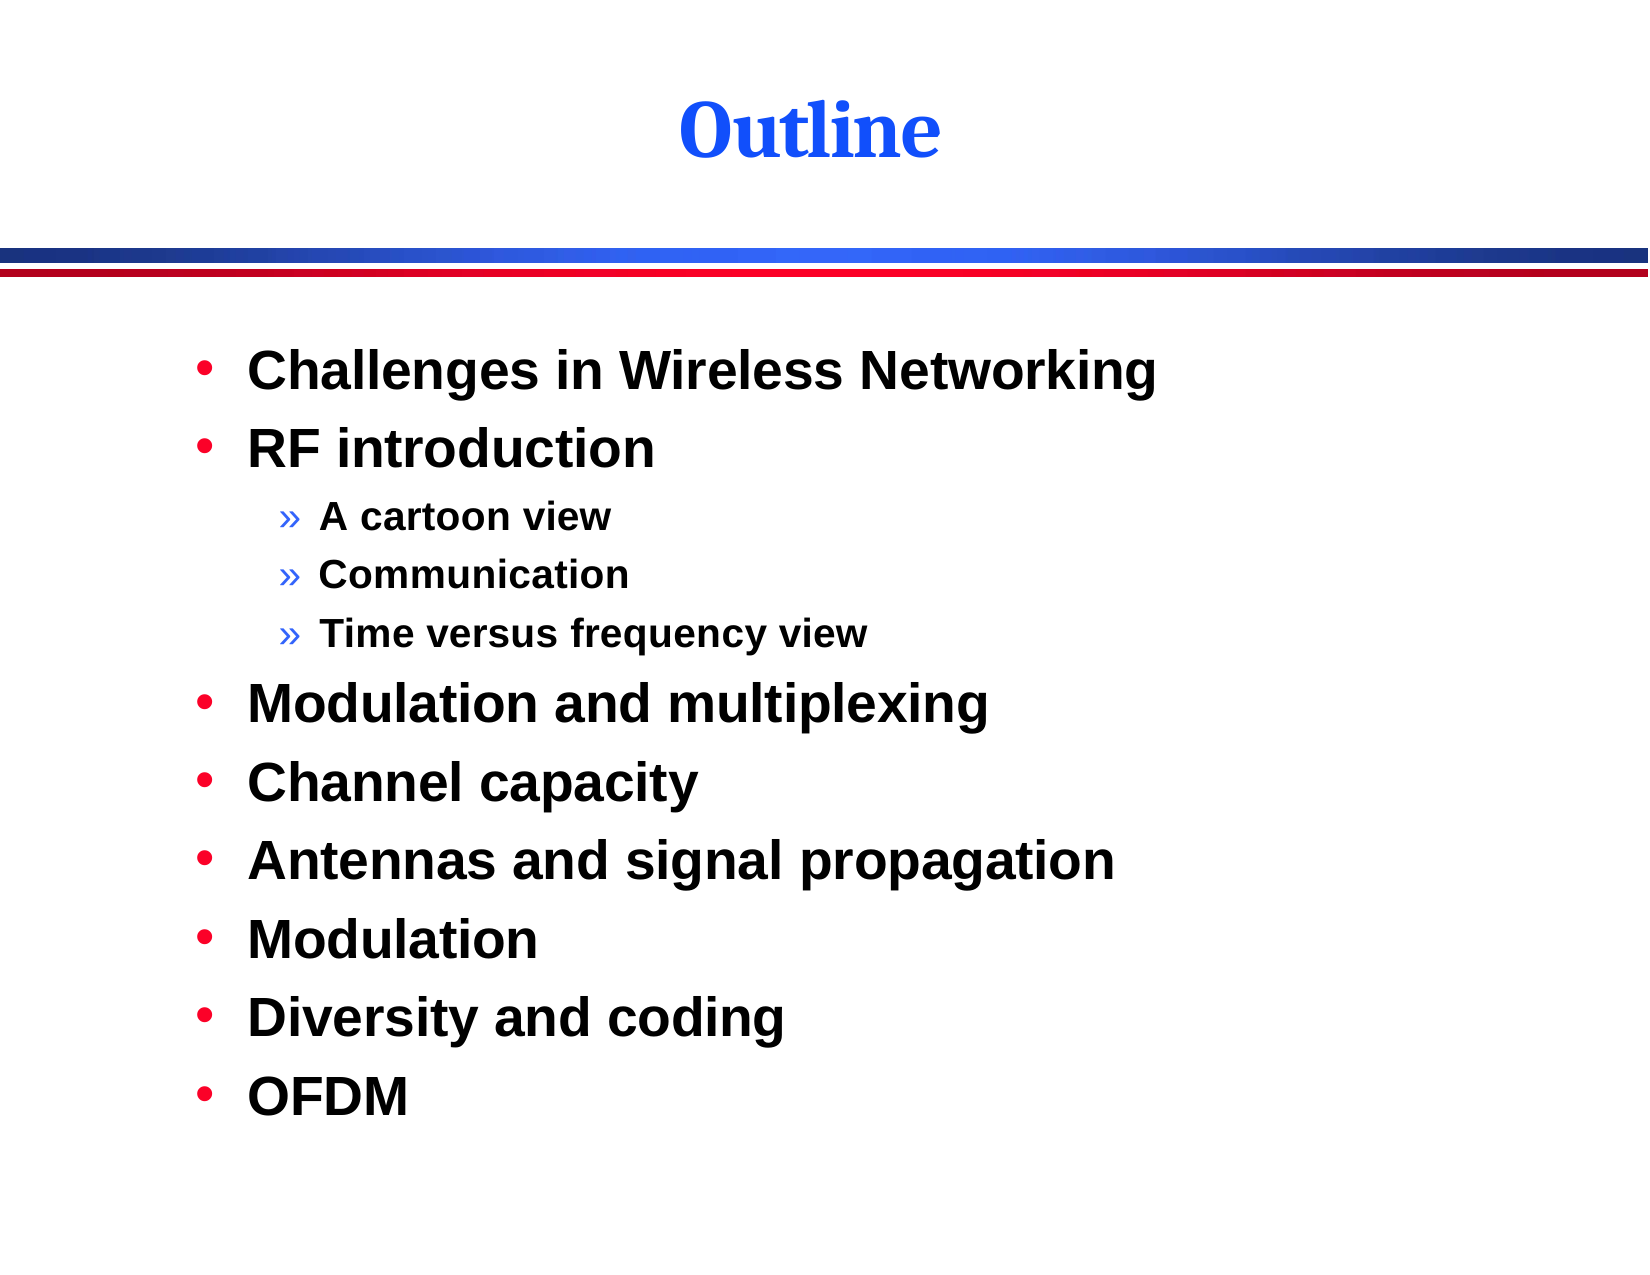

# Outline
Challenges in Wireless Networking
RF introduction
» A cartoon view
» Communication
» Time versus frequency view
Modulation and multiplexing
Channel capacity
Antennas and signal propagation
Modulation
Diversity and coding
OFDM